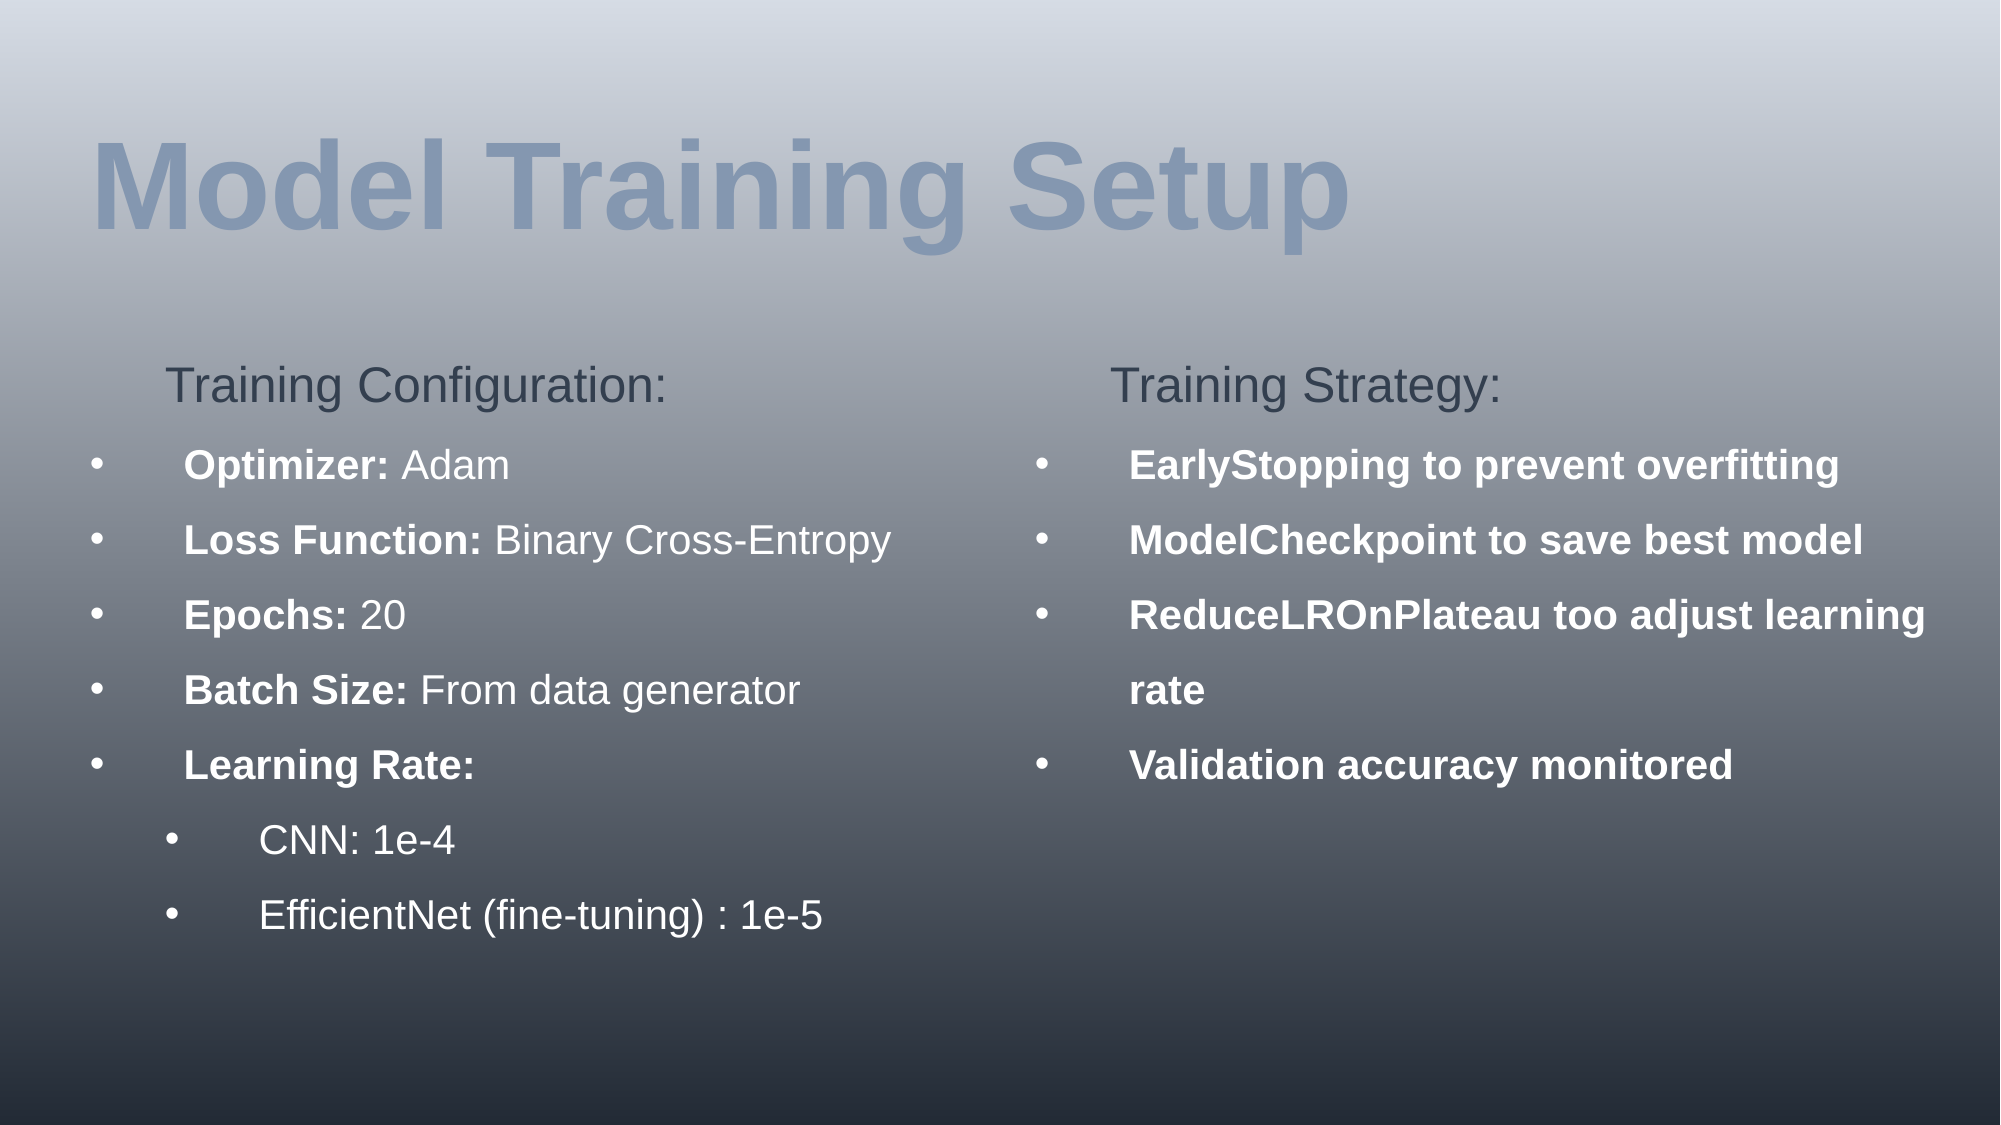

Model Training Setup
	Training Strategy:
EarlyStopping to prevent overfitting
ModelCheckpoint to save best model
ReduceLROnPlateau too adjust learning rate
Validation accuracy monitored
	Training Configuration:
Optimizer: Adam
Loss Function: Binary Cross-Entropy
Epochs: 20
Batch Size: From data generator
Learning Rate:
CNN: 1e-4
EfficientNet (fine-tuning) : 1e-5